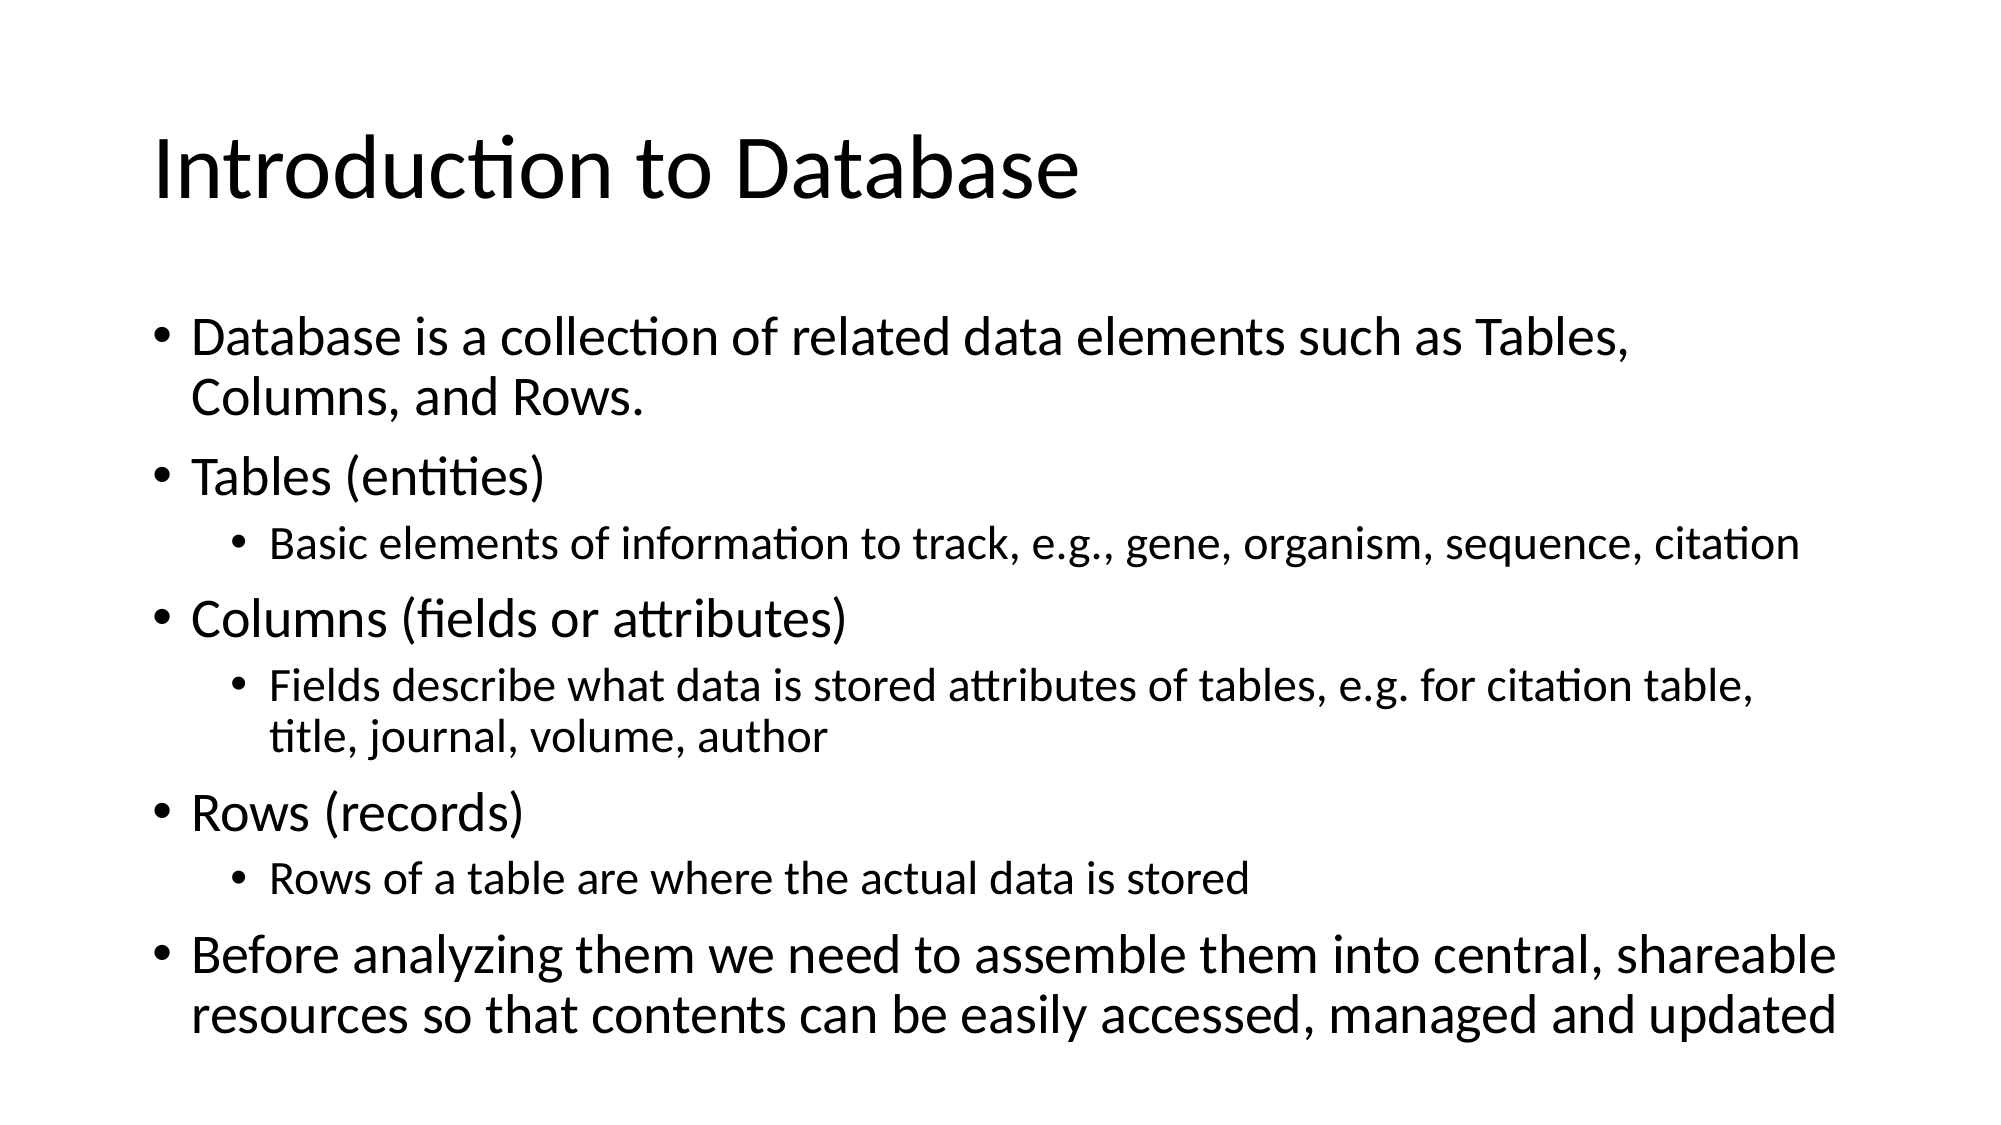

# Introduction to Database
Database is a collection of related data elements such as Tables, Columns, and Rows.
Tables (entities)
Basic elements of information to track, e.g., gene, organism, sequence, citation
Columns (fields or attributes)
Fields describe what data is stored attributes of tables, e.g. for citation table, title, journal, volume, author
Rows (records)
Rows of a table are where the actual data is stored
Before analyzing them we need to assemble them into central, shareable resources so that contents can be easily accessed, managed and updated